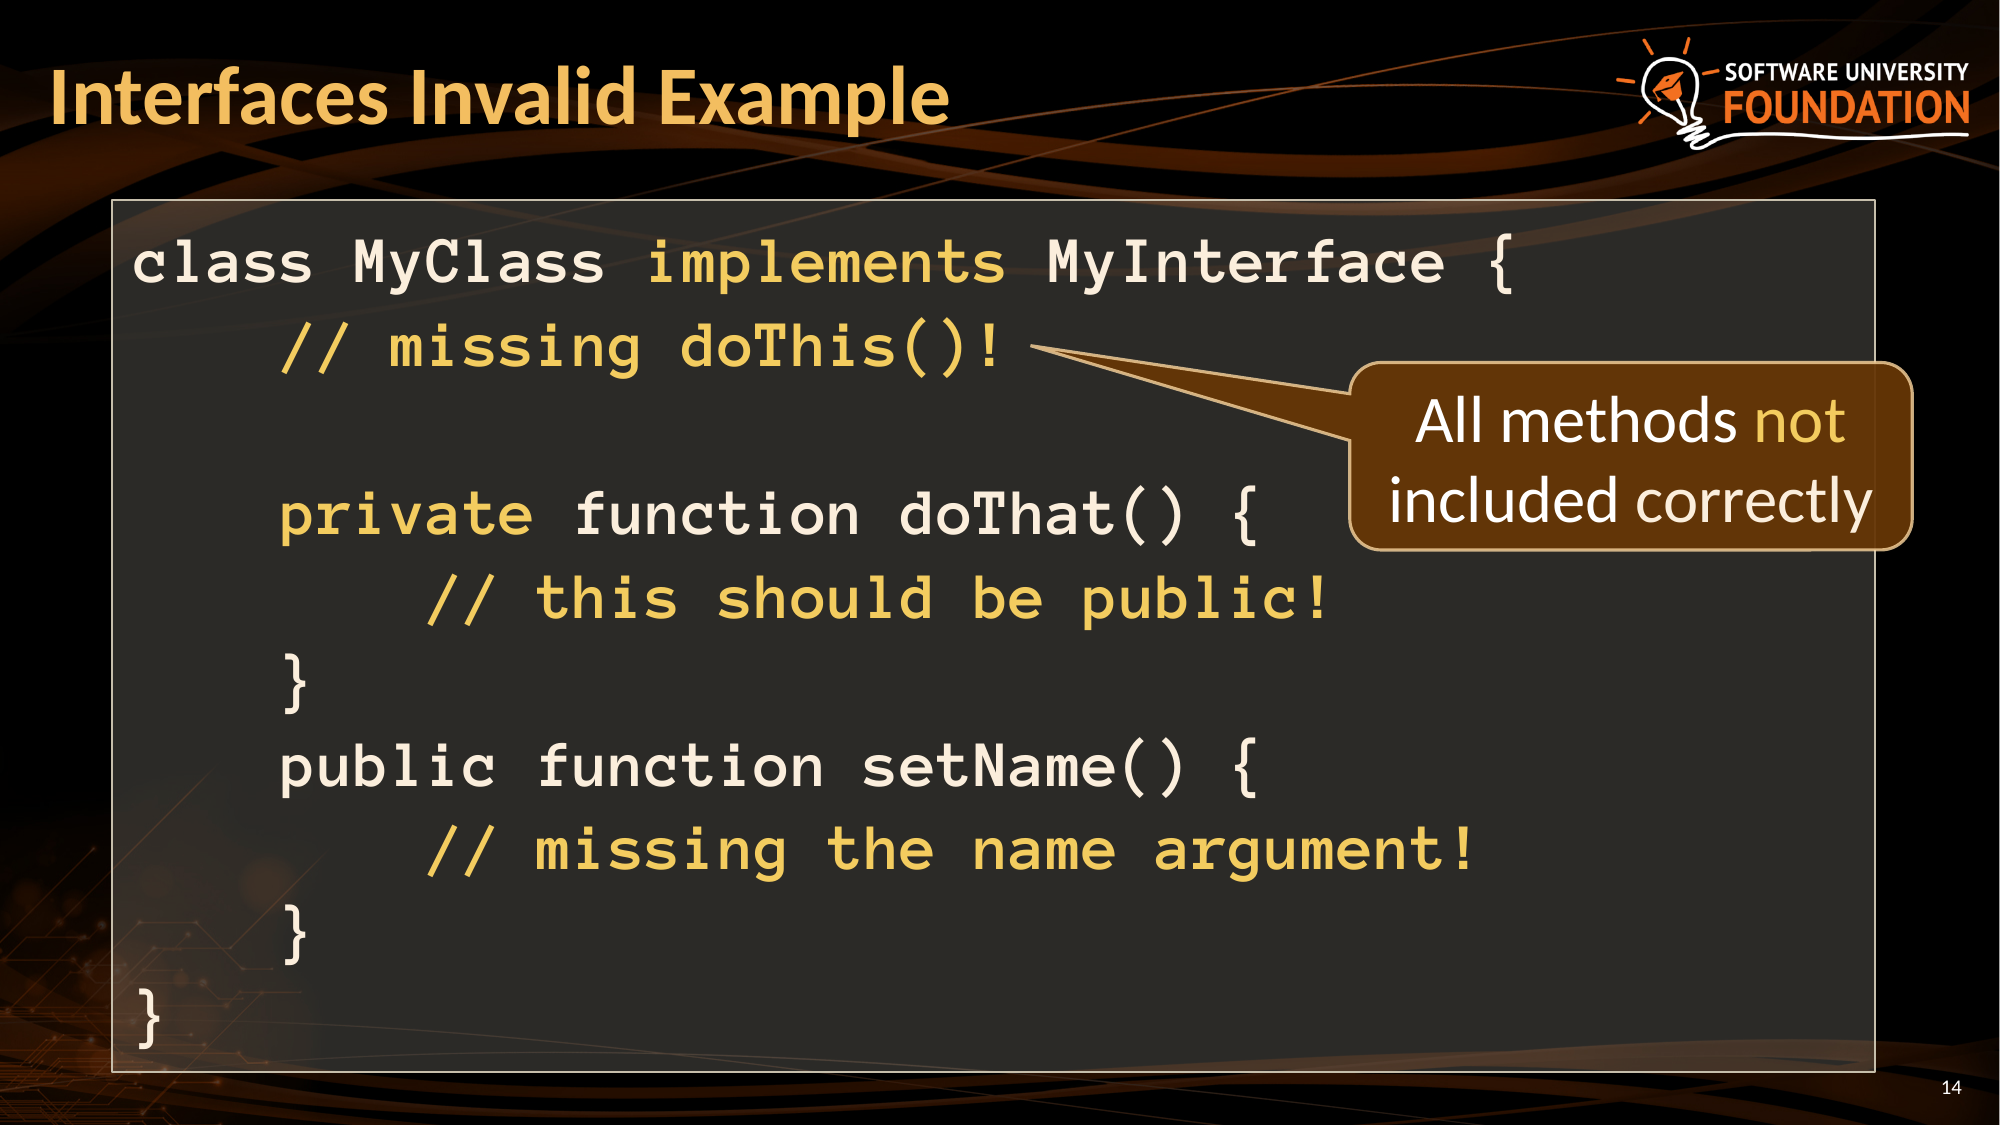

# Interfaces Invalid Example
class MyClass implements MyInterface {
    // missing doThis()!

    private function doThat() {
        // this should be public!
    }
    public function setName() {
        // missing the name argument!
    }
}
All methods not included correctly
14